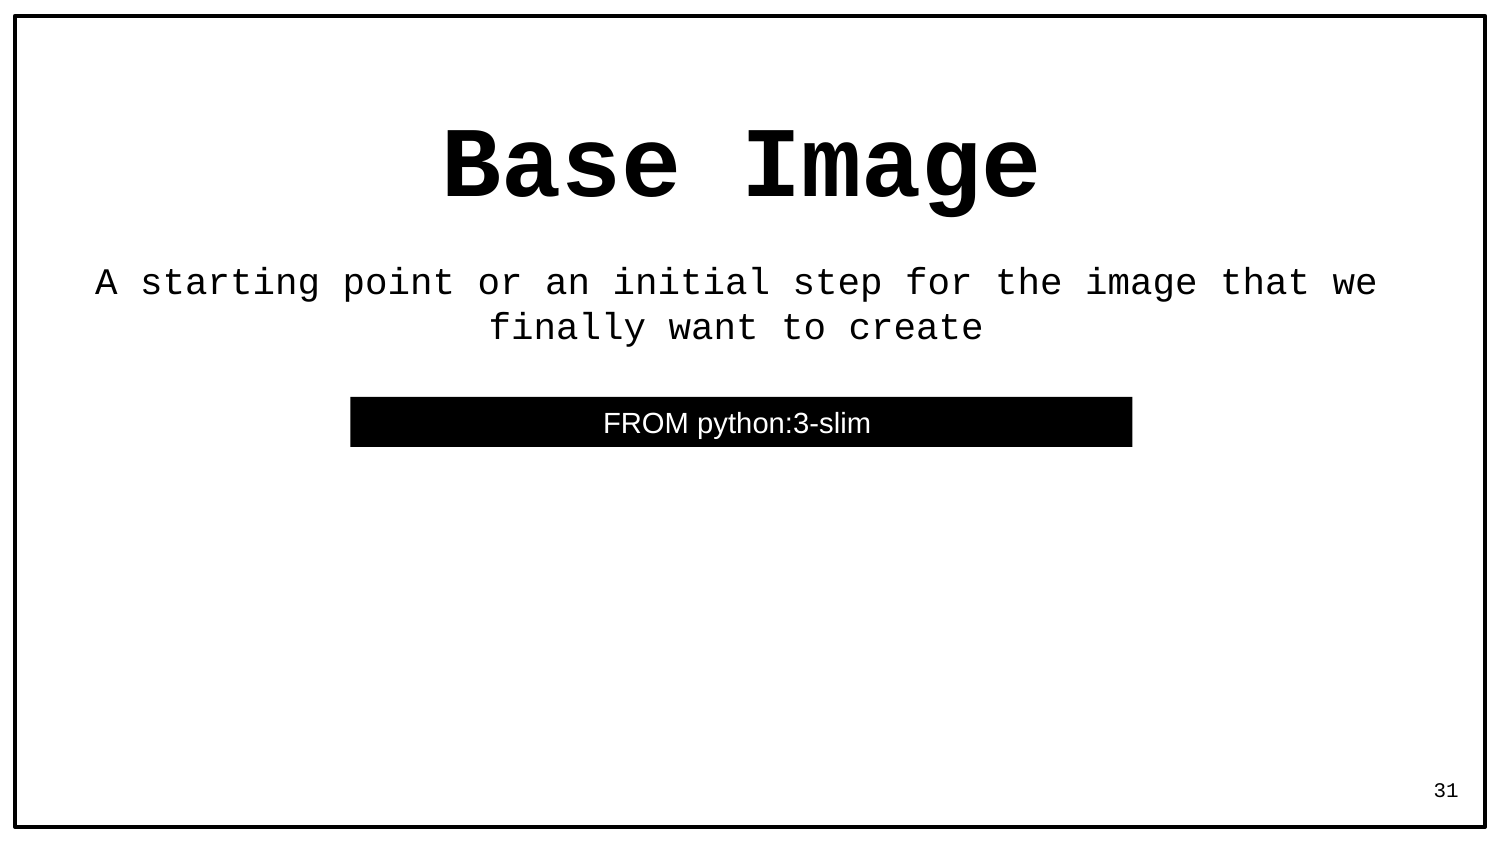

# Base Image

A starting point or an initial step for the image that we finally want to create
FROM python:3-slim
31